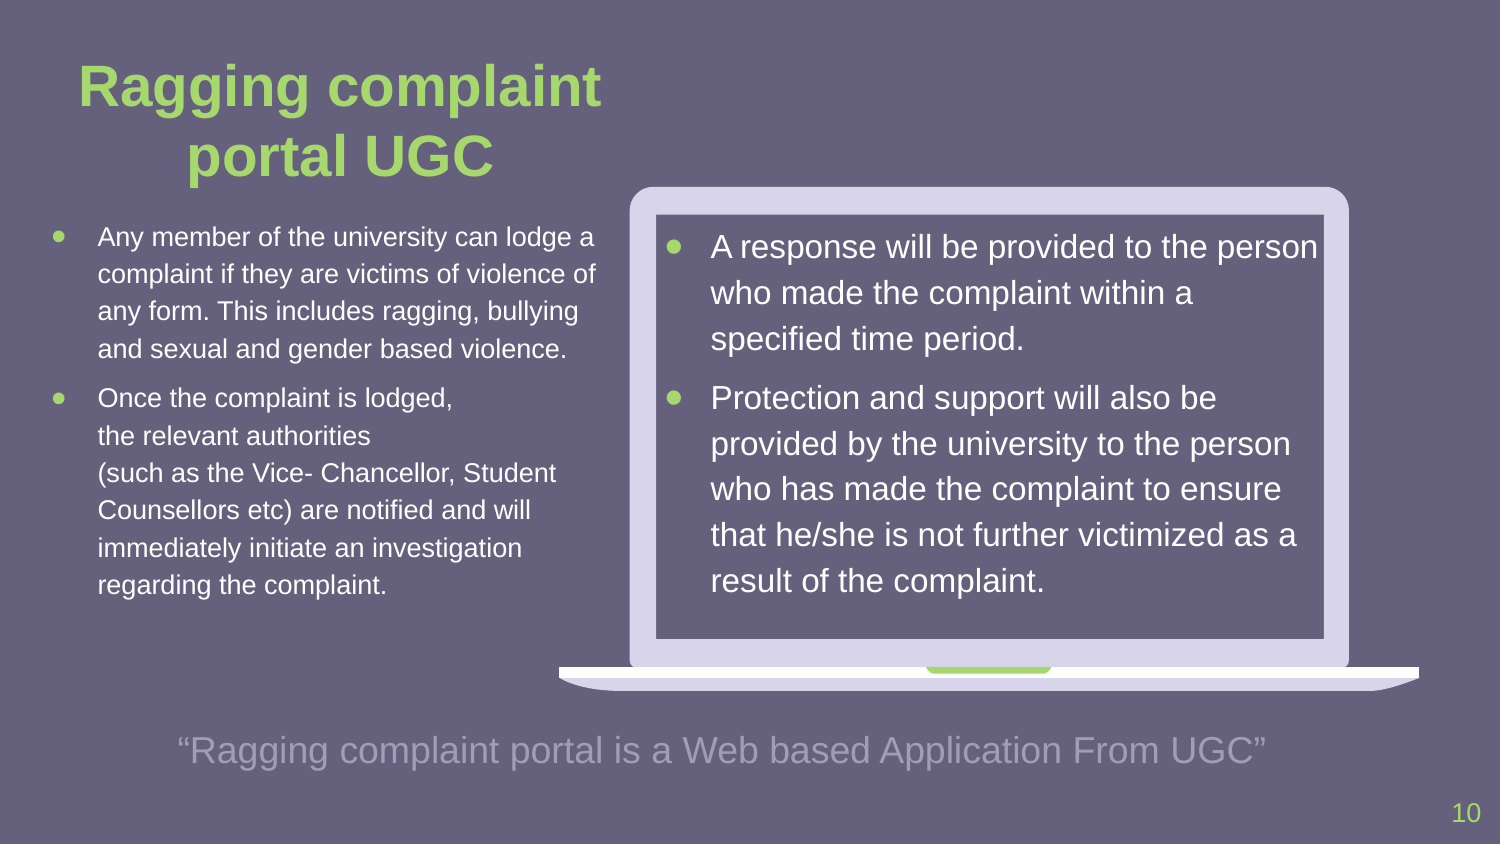

Ragging complaint portal UGC

Any member of the university can lodge a complaint if they are victims of violence of any form. This includes ragging, bullying and sexual and gender based violence.
Once the complaint is lodged,                   the relevant authorities                                (such as the Vice- Chancellor, Student Counsellors etc) are notified and will immediately initiate an investigation regarding the complaint.
A response will be provided to the person who made the complaint within a specified time period.
Protection and support will also be provided by the university to the person who has made the complaint to ensure that he/she is not further victimized as a result of the complaint.
“Ragging complaint portal is a Web based Application From UGC”
10